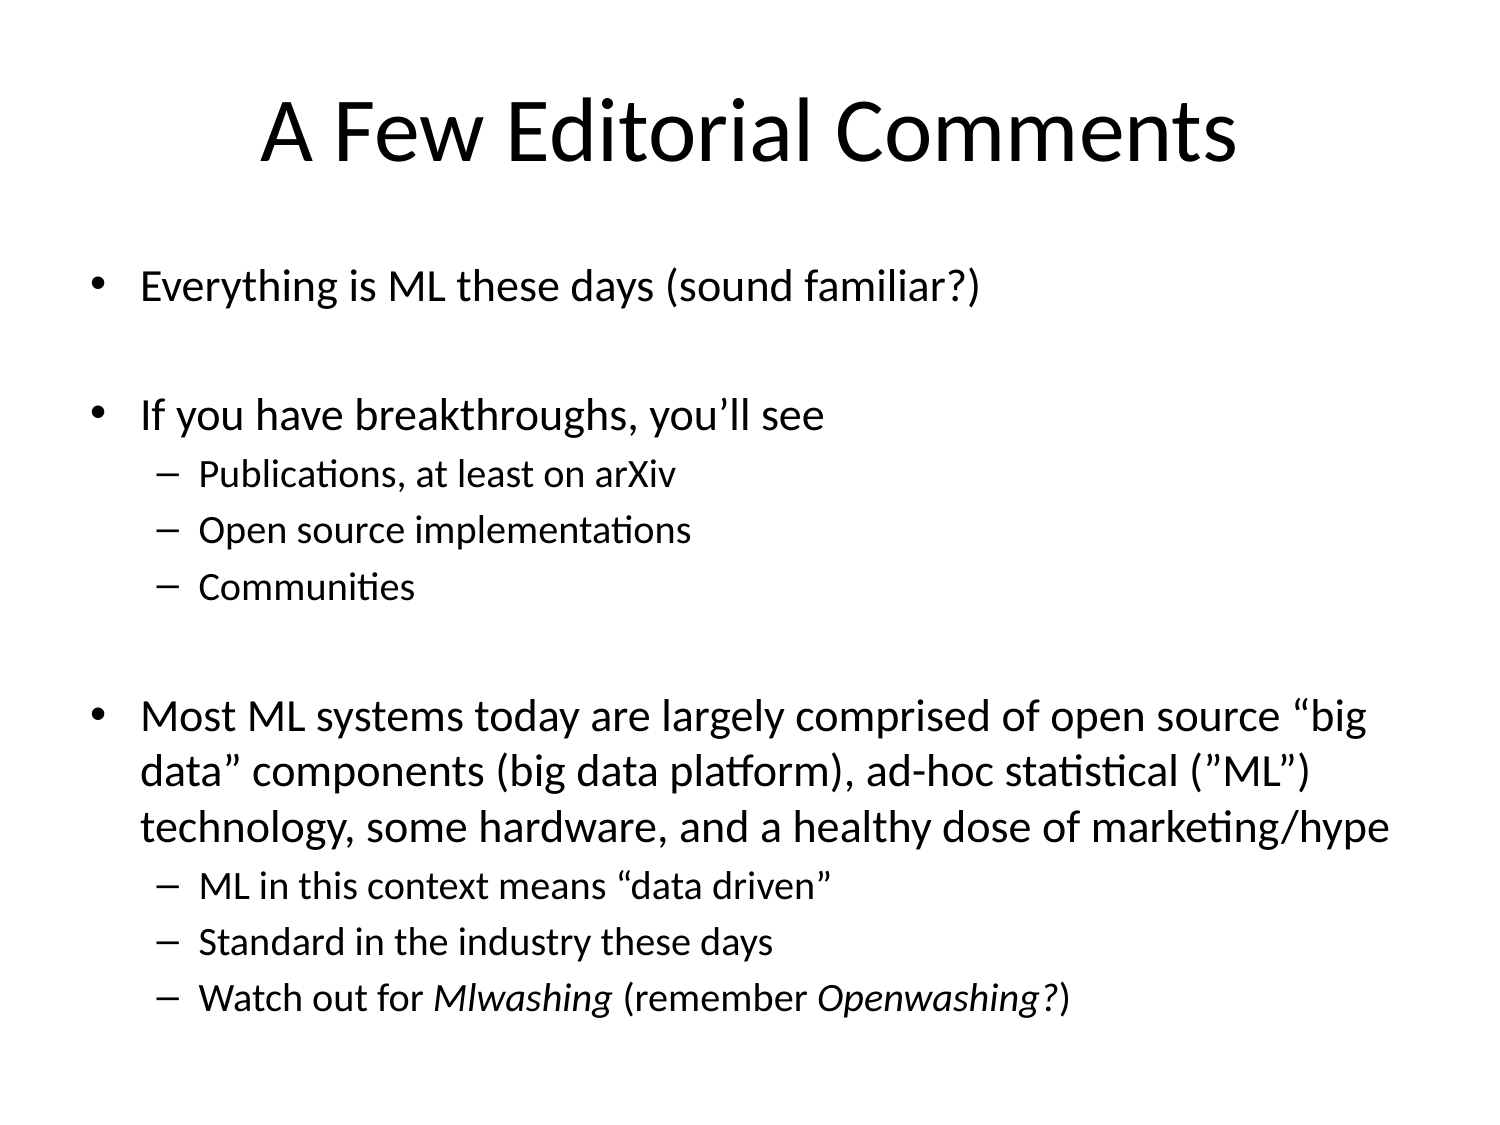

# A Few Editorial Comments
Everything is ML these days (sound familiar?)

If you have breakthroughs, you’ll see
Publications, at least on arXiv
Open source implementations
Communities

Most ML systems today are largely comprised of open source “big data” components (big data platform), ad-hoc statistical (”ML”) technology, some hardware, and a healthy dose of marketing/hype
ML in this context means “data driven”
Standard in the industry these days
Watch out for Mlwashing (remember Openwashing?)